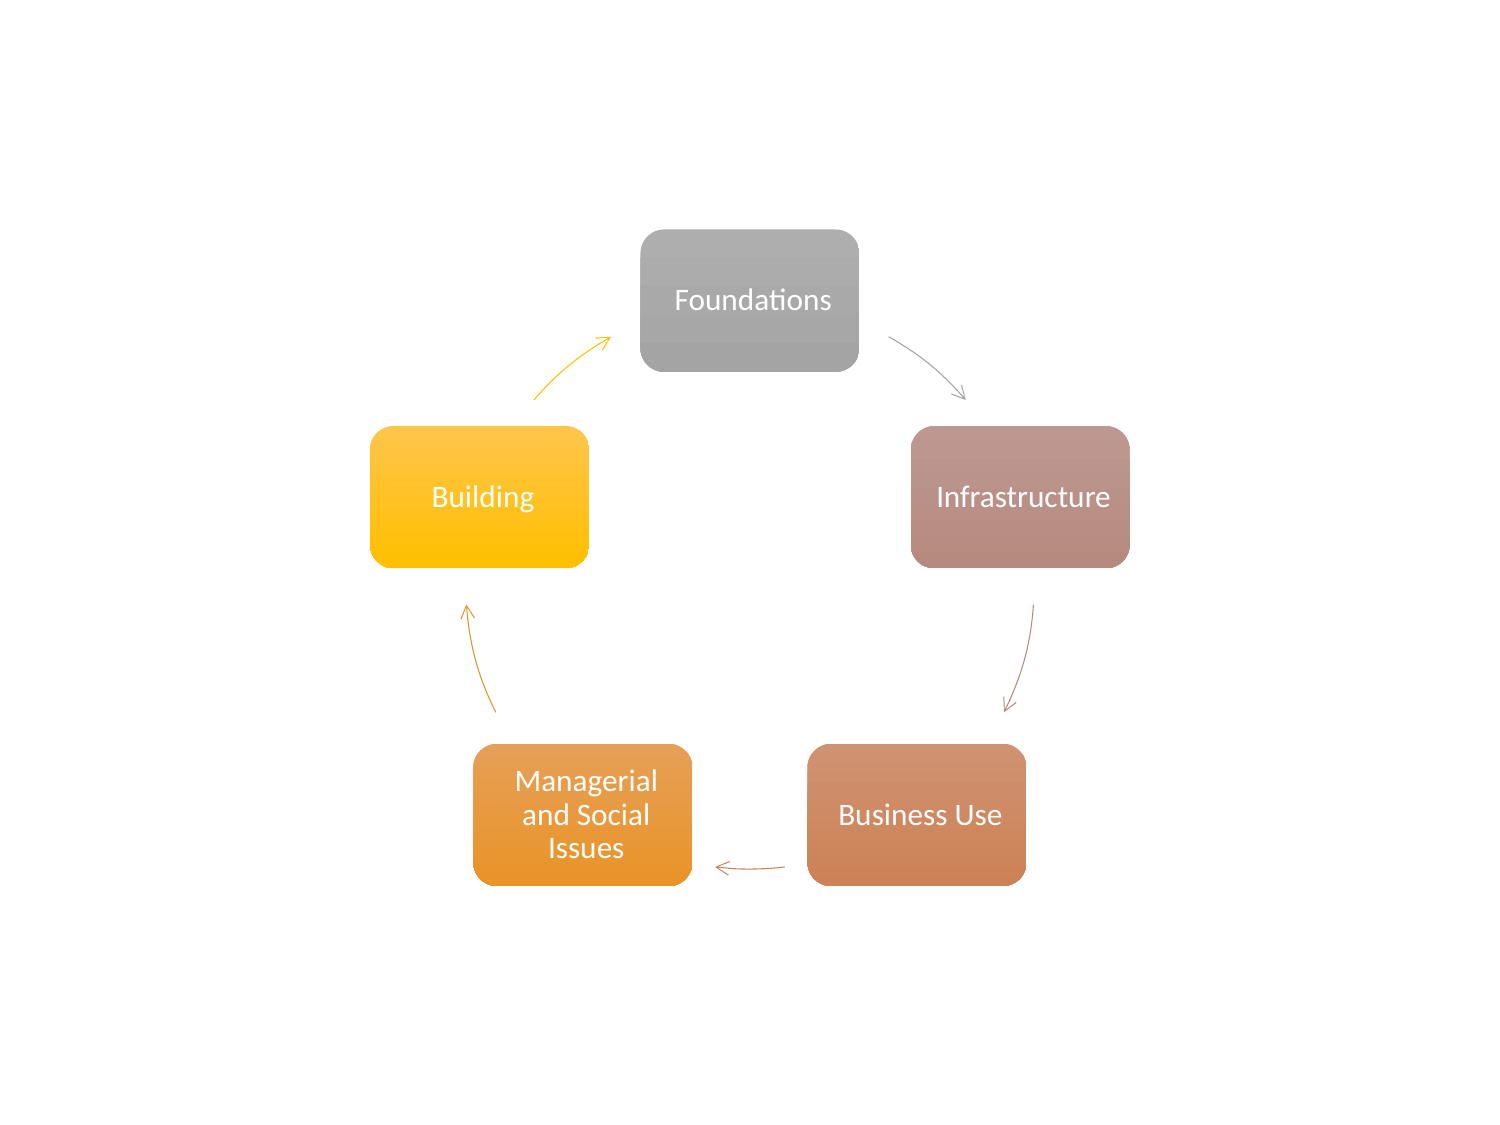

Foundations
Infrastructure
Business Use
Managerial and Social Issues
Building